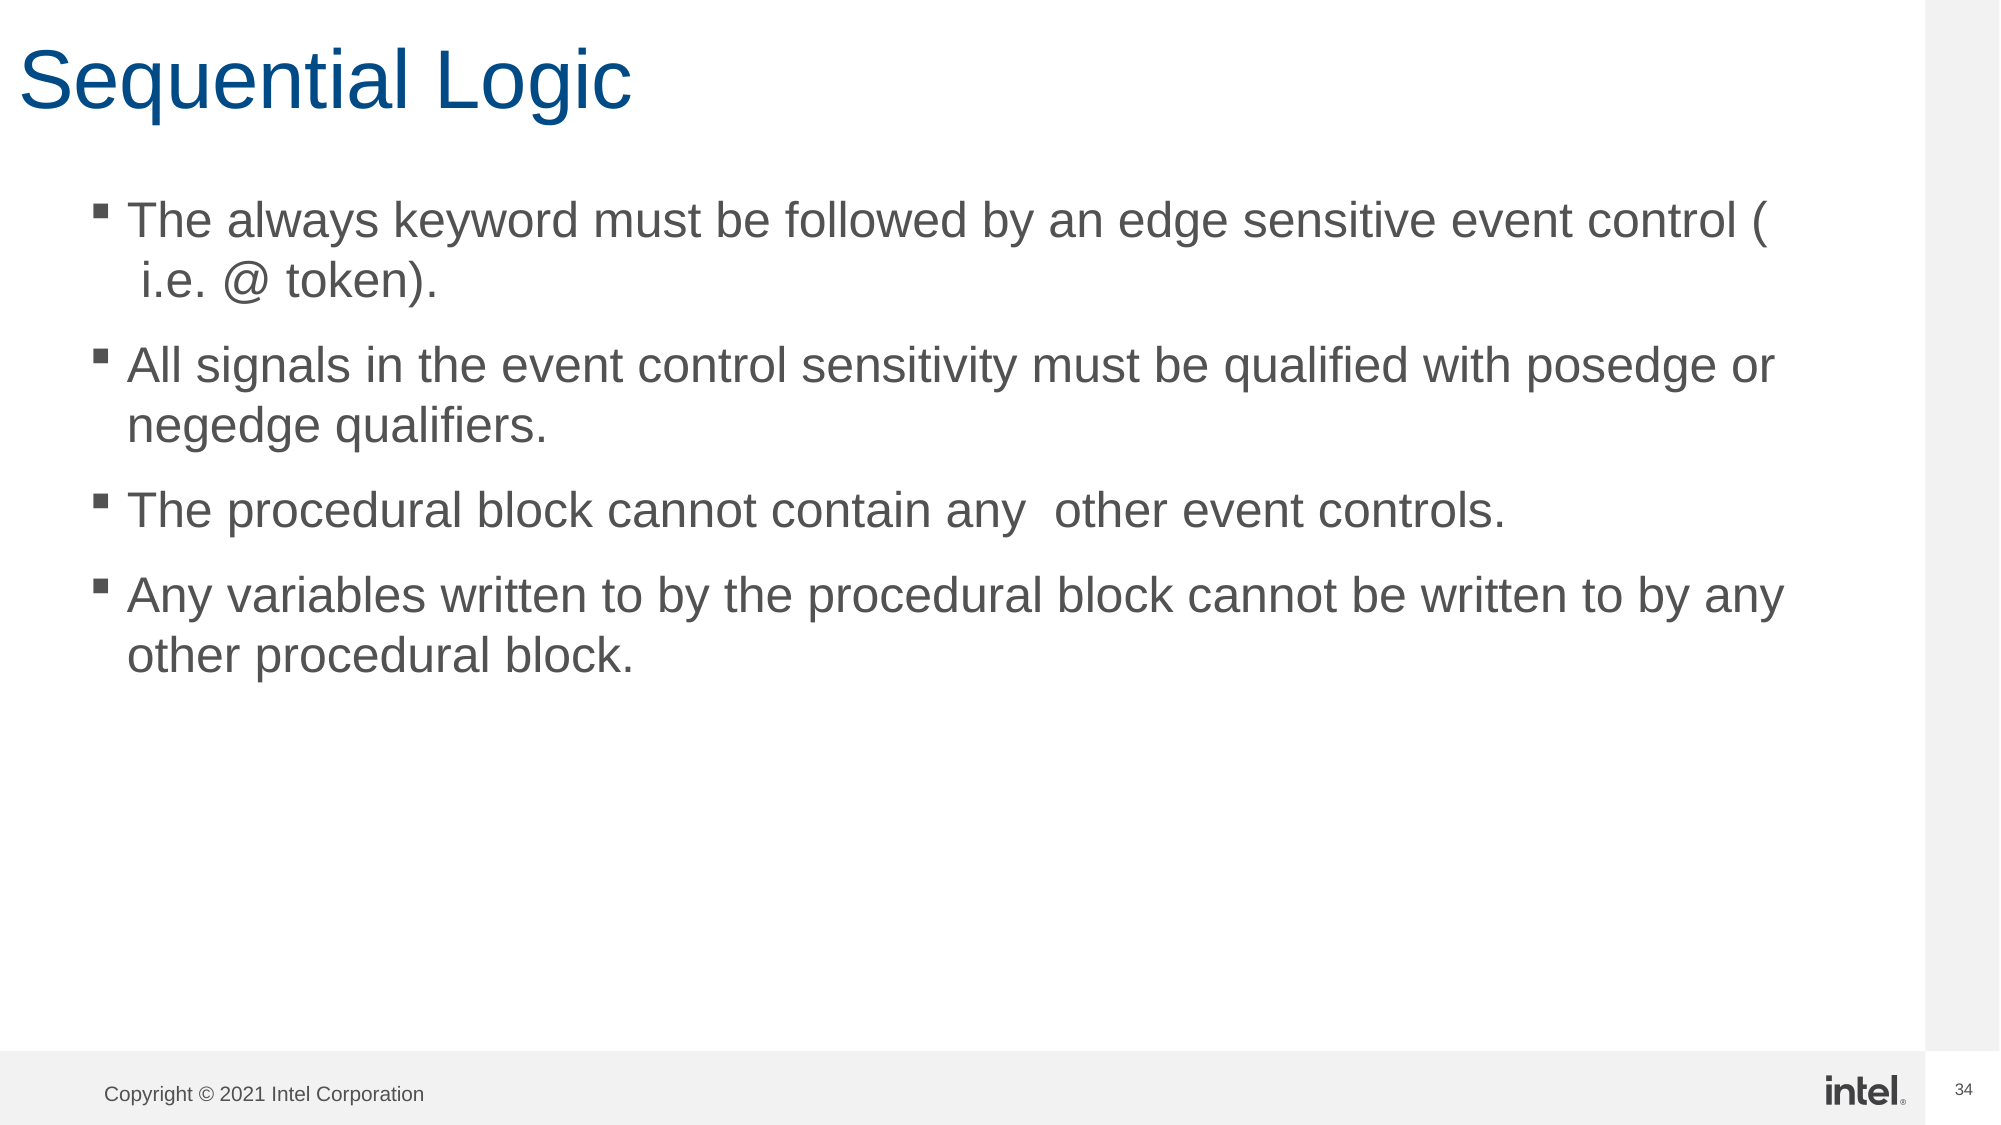

34
Sequential Logic
The always keyword must be followed by an edge sensitive event control (   i.e. @ token).
All signals in the event control sensitivity must be qualified with posedge or negedge qualifiers.
The procedural block cannot contain any  other event controls.
Any variables written to by the procedural block cannot be written to by any other procedural block.